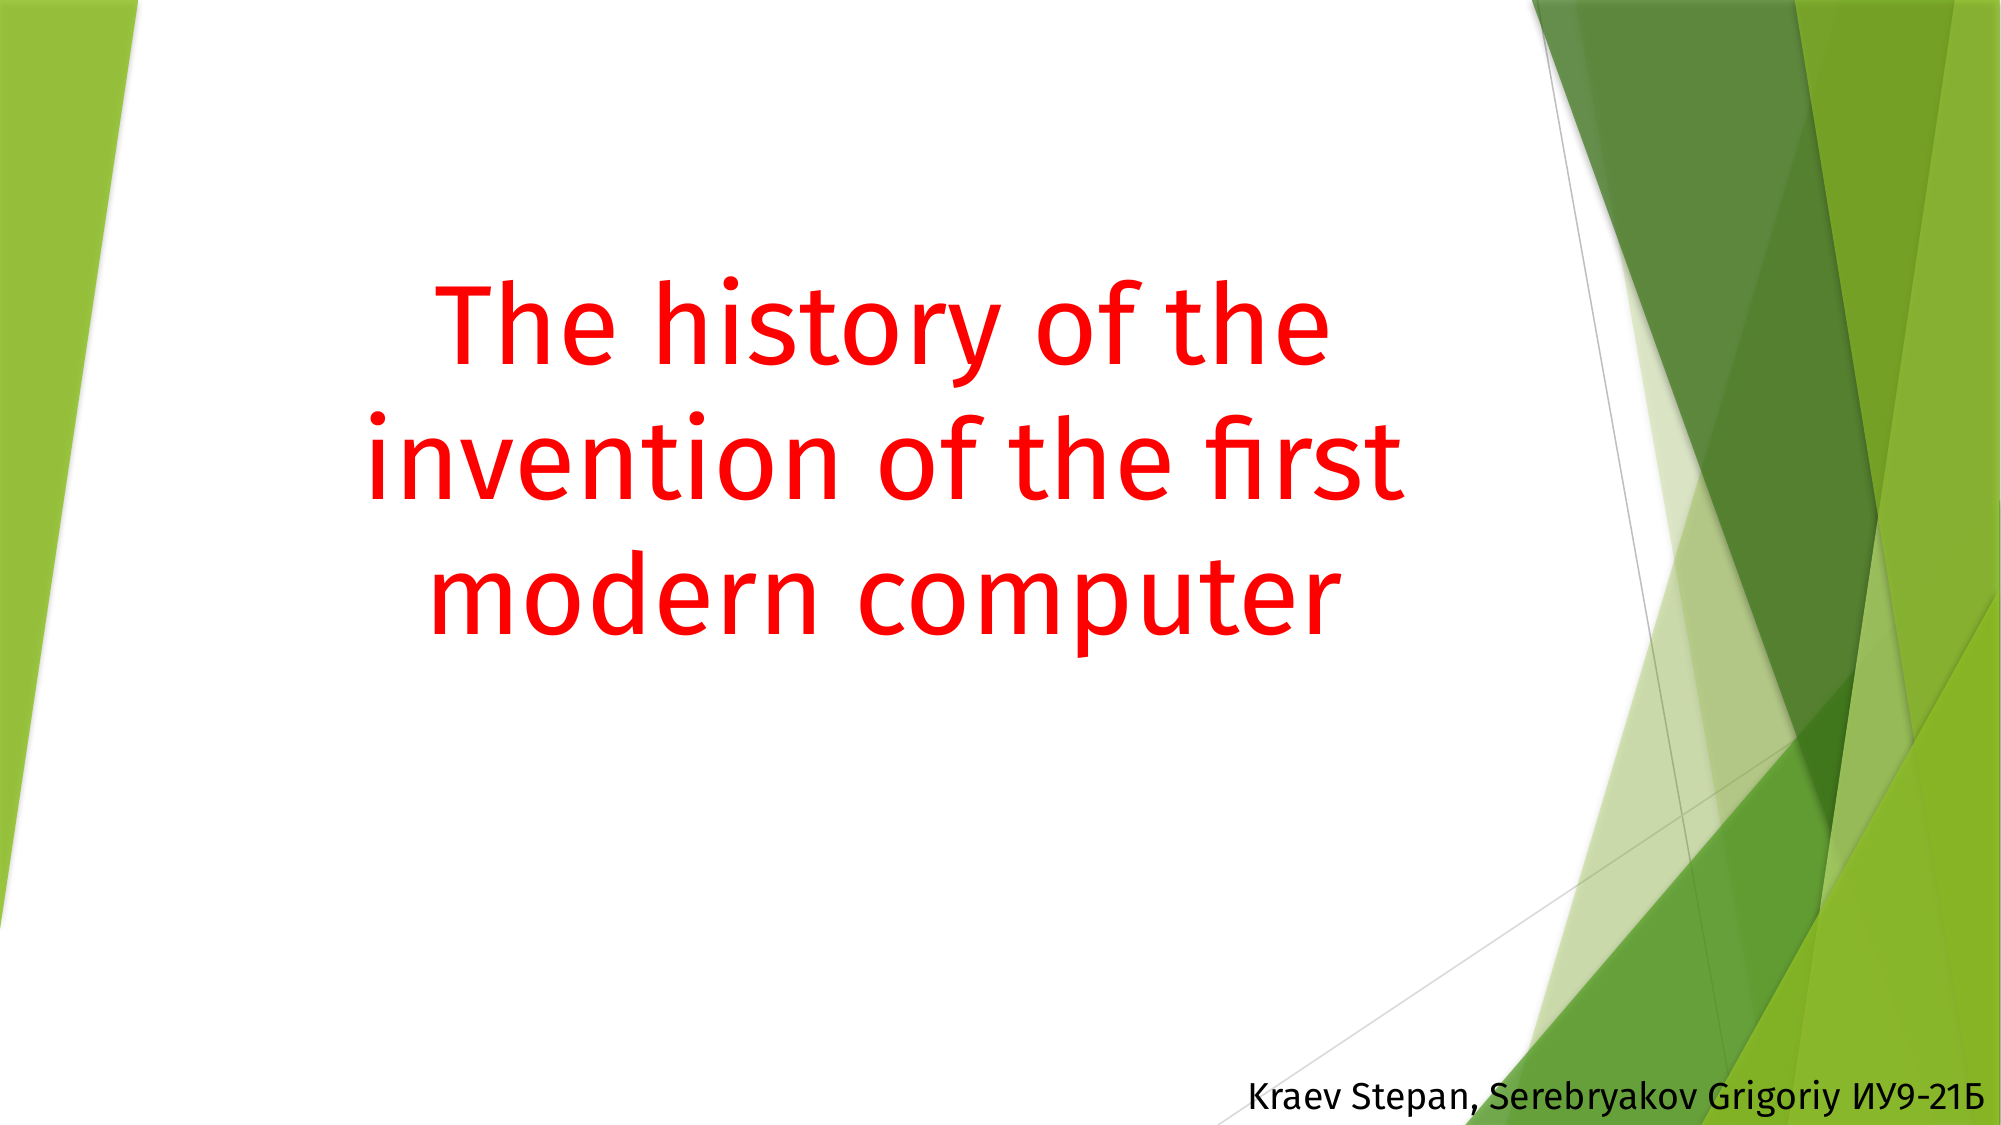

# The history of the invention of the first modern computer
Kraev Stepan, Serebryakov Grigoriy ИУ9-21Б